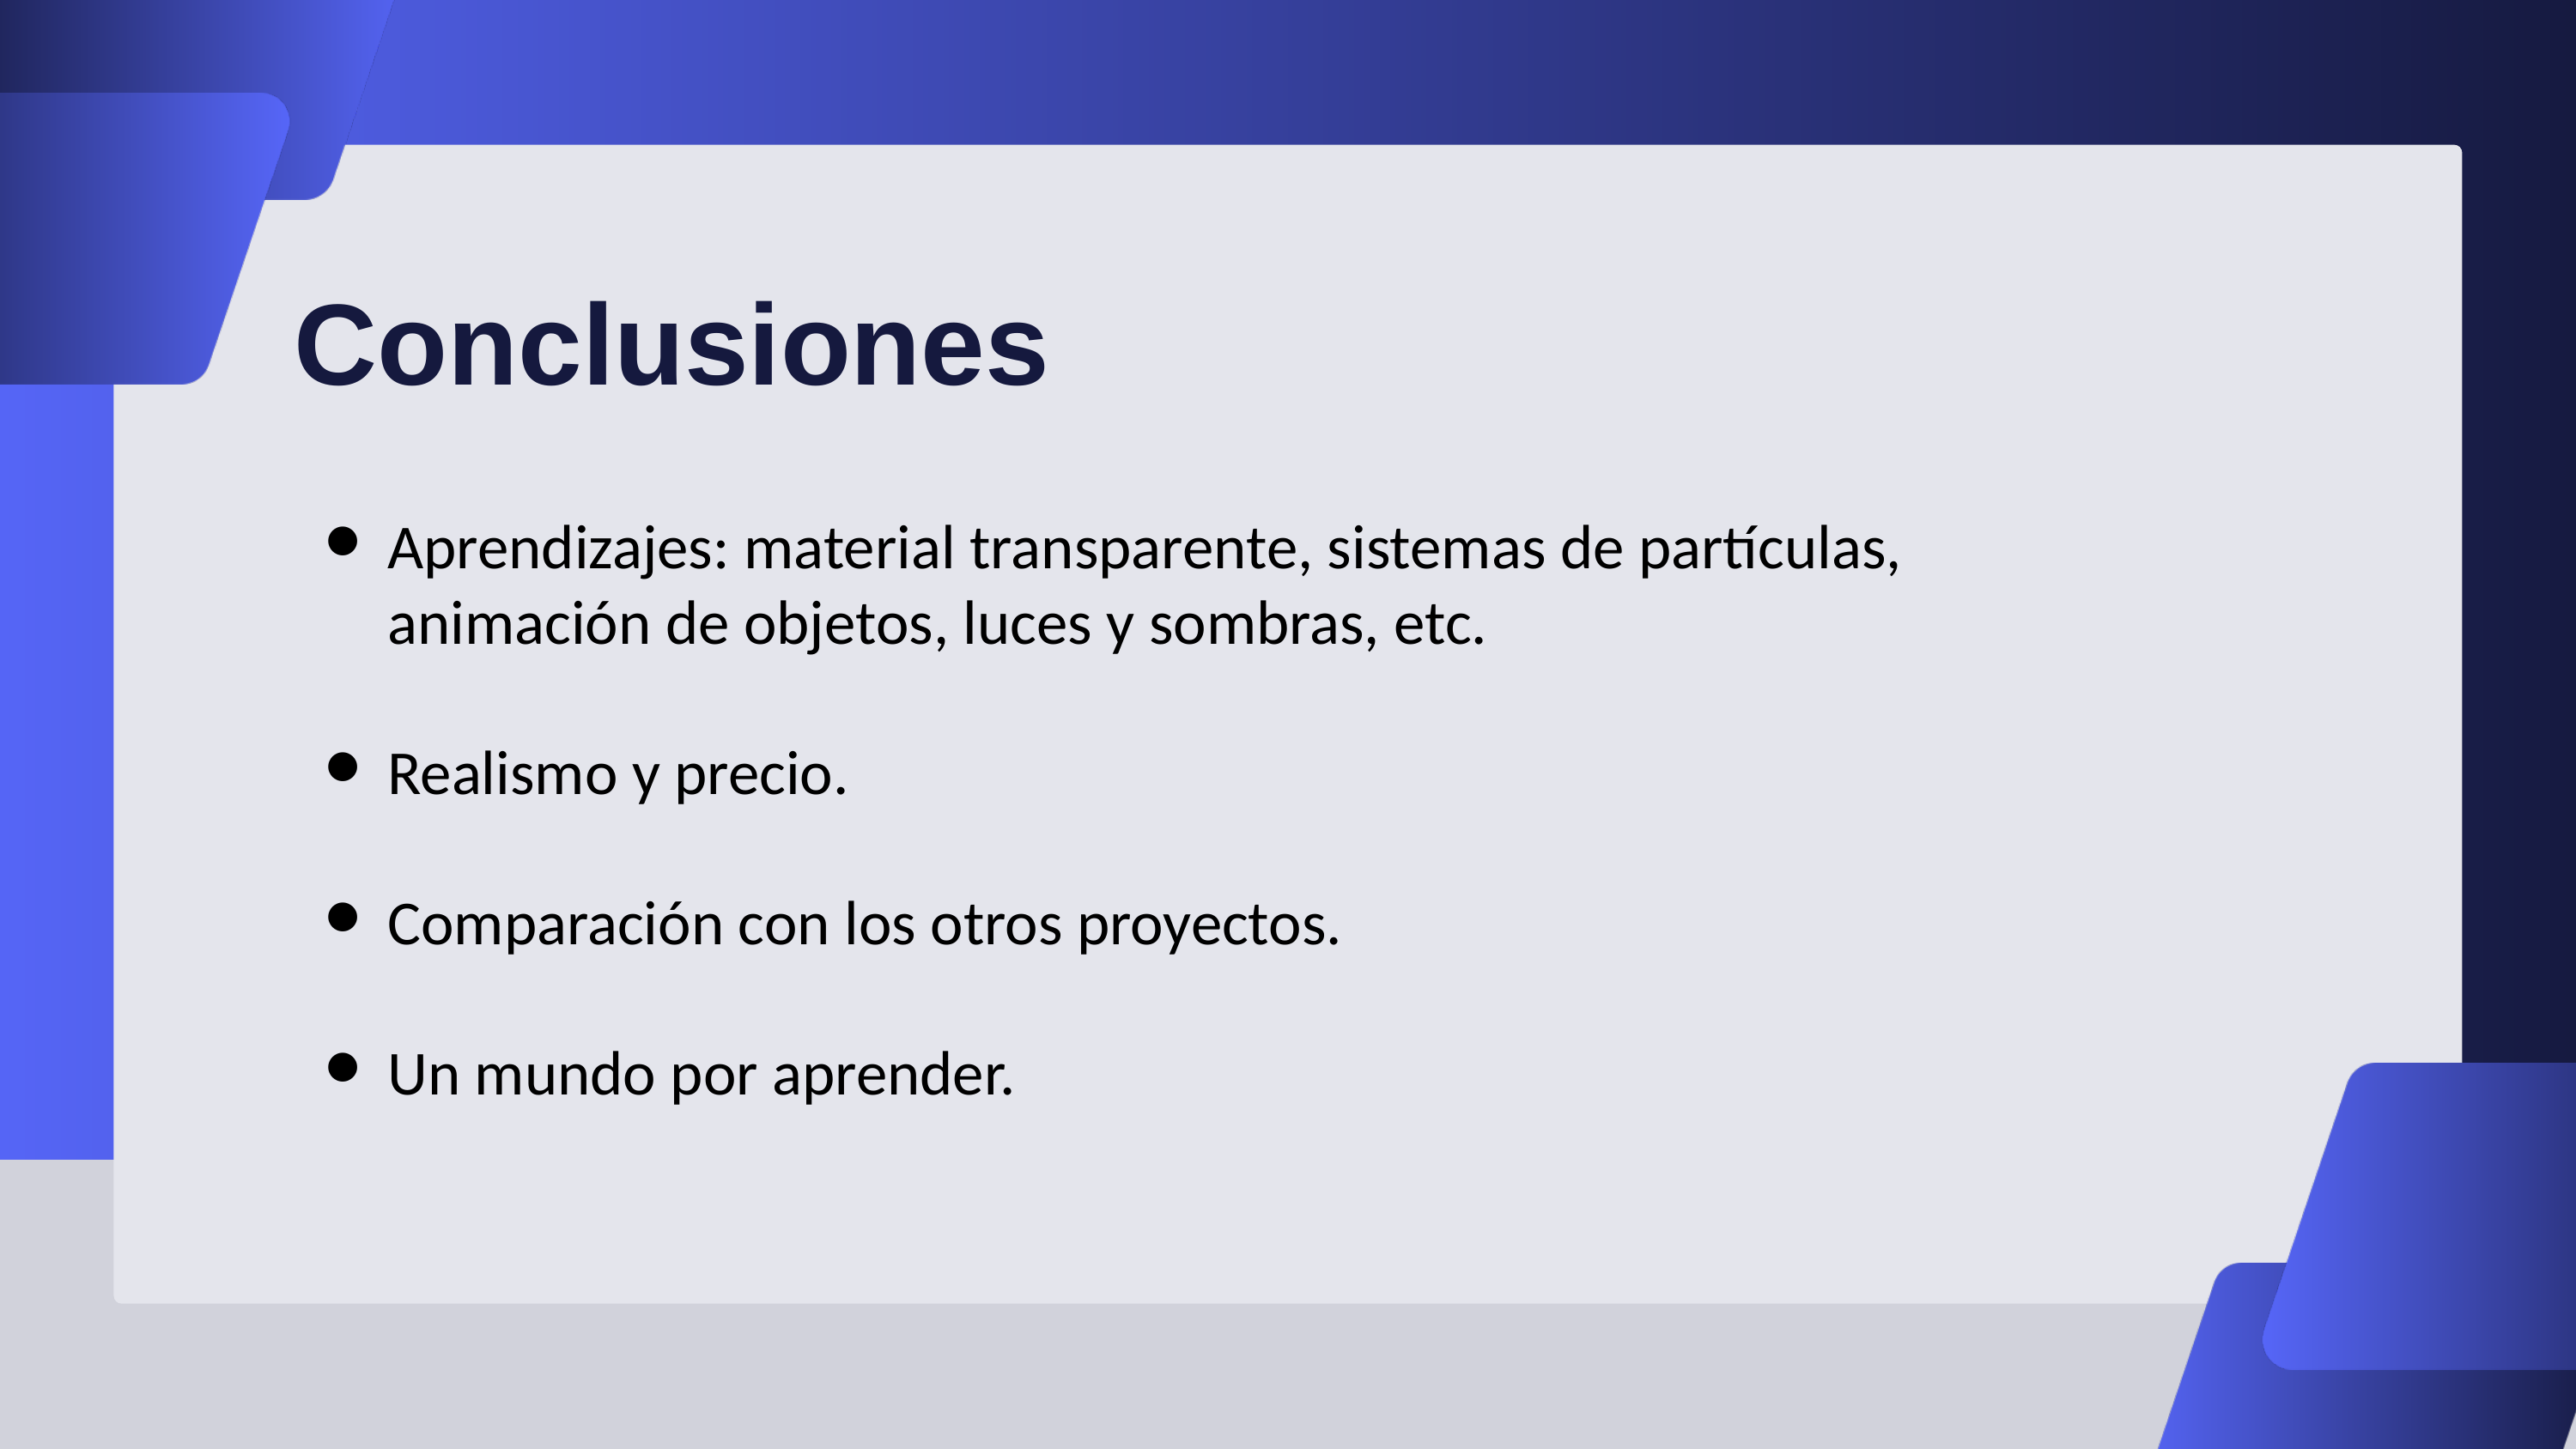

Conclusiones

Aprendizajes: material transparente, sistemas de partículas, animación de objetos, luces y sombras, etc.

Realismo y precio.

Comparación con los otros proyectos.

Un mundo por aprender.